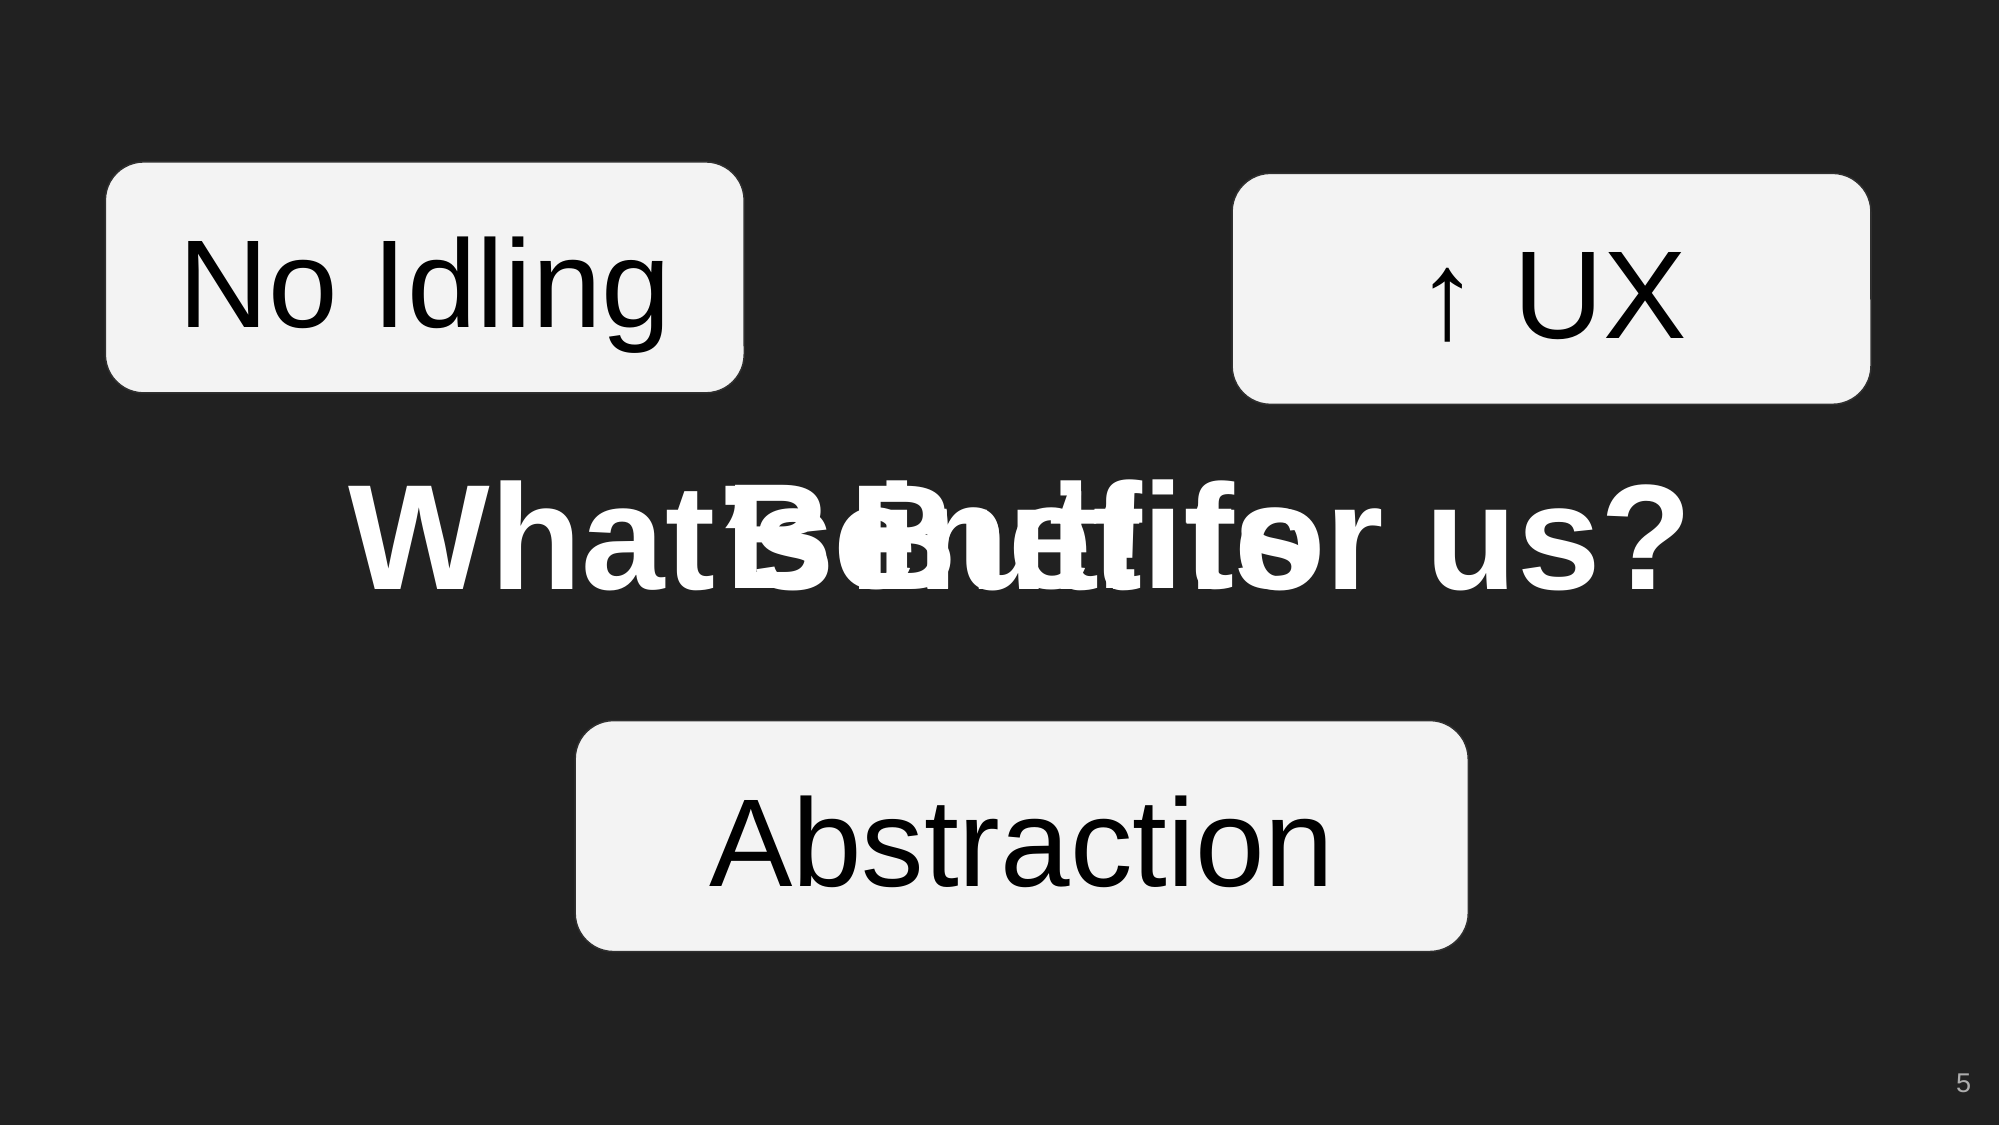

No Idling
↑ UX
Benefits
# But!
What’s in it for us?
Abstraction
5